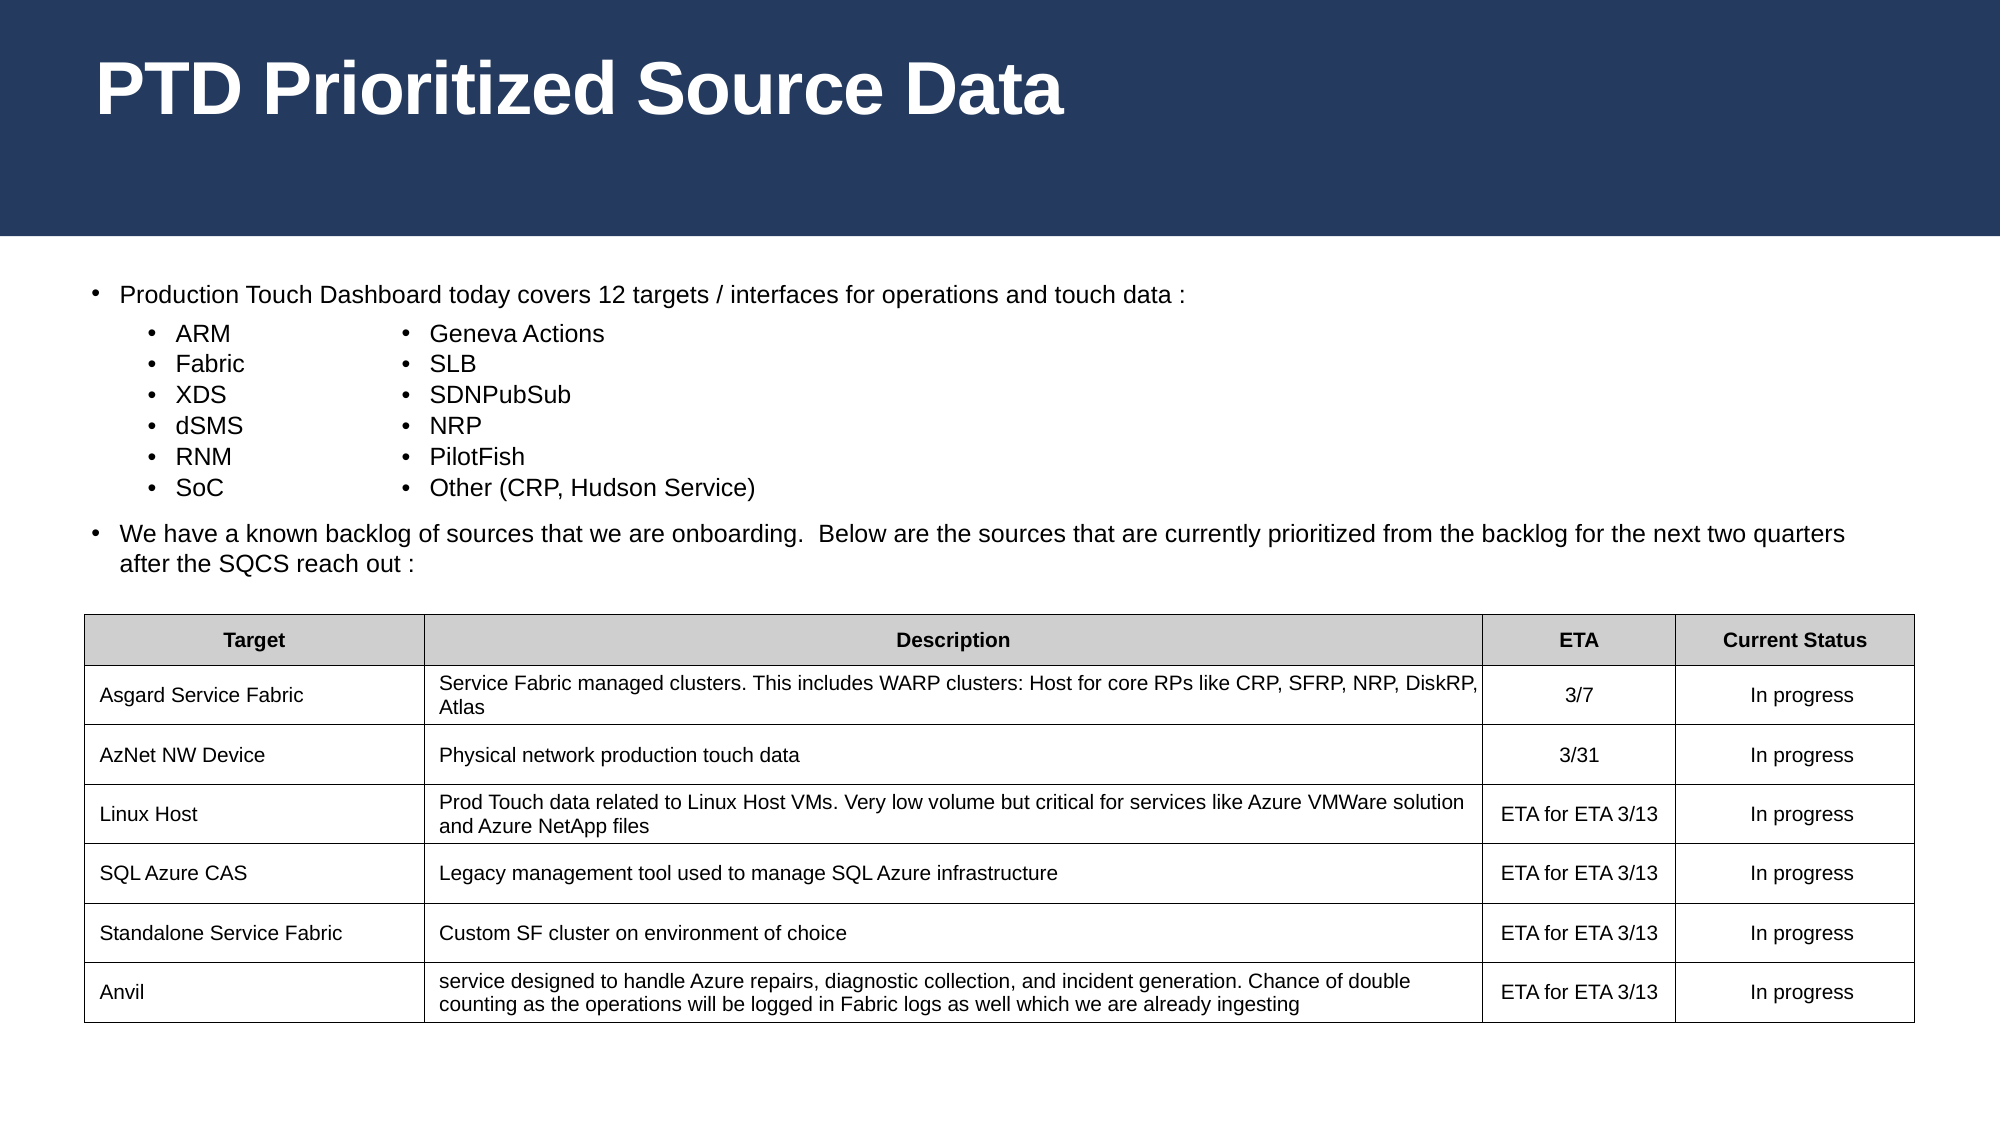

# PTD Prioritized Source Data
Production Touch Dashboard today covers 12 targets / interfaces for operations and touch data :

We have a known backlog of sources that we are onboarding.  Below are the sources that are currently prioritized from the backlog for the next two quarters after the SQCS reach out :
| ARM | Geneva Actions |
| --- | --- |
| Fabric | SLB |
| XDS | SDNPubSub |
| dSMS | NRP |
| RNM | PilotFish |
| SoC | Other (CRP, Hudson Service) |
| Target | Description | ETA | Current Status |
| --- | --- | --- | --- |
| Asgard Service Fabric | Service Fabric managed clusters. This includes WARP clusters: Host for core RPs like CRP, SFRP, NRP, DiskRP, Atlas | 3/7 | In progress |
| AzNet NW Device | Physical network production touch data | 3/31 | In progress |
| Linux Host | Prod Touch data related to Linux Host VMs. Very low volume but critical for services like Azure VMWare solution and Azure NetApp files | ETA for ETA 3/13 | In progress |
| SQL Azure CAS | Legacy management tool used to manage SQL Azure infrastructure | ETA for ETA 3/13 | In progress |
| Standalone Service Fabric | Custom SF cluster on environment of choice | ETA for ETA 3/13 | In progress |
| Anvil | service designed to handle Azure repairs, diagnostic collection, and incident generation. Chance of double counting as the operations will be logged in Fabric logs as well which we are already ingesting | ETA for ETA 3/13 | In progress |